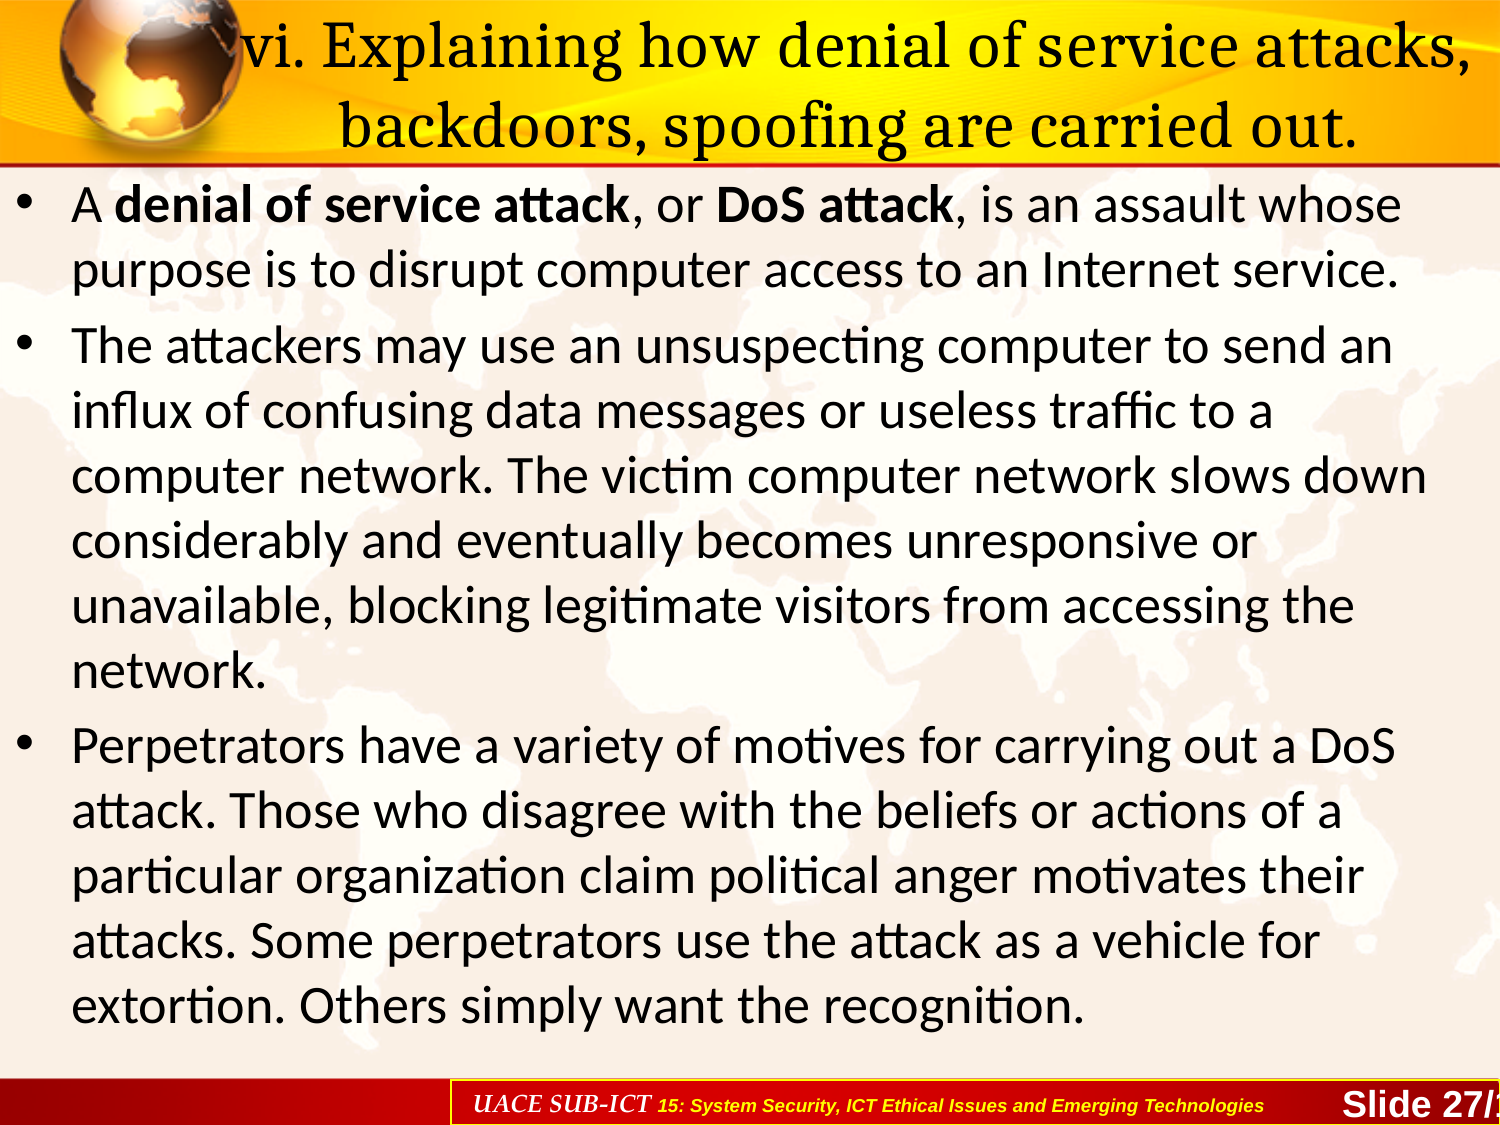

# vi. Explaining how denial of service attacks, backdoors, spoofing are carried out.
A denial of service attack, or DoS attack, is an assault whose purpose is to disrupt computer access to an Internet service.
The attackers may use an unsuspecting computer to send an influx of confusing data messages or useless traffic to a computer network. The victim computer network slows down considerably and eventually becomes unresponsive or unavailable, blocking legitimate visitors from accessing the network.
Perpetrators have a variety of motives for carrying out a DoS attack. Those who disagree with the beliefs or actions of a particular organization claim political anger motivates their attacks. Some perpetrators use the attack as a vehicle for extortion. Others simply want the recognition.